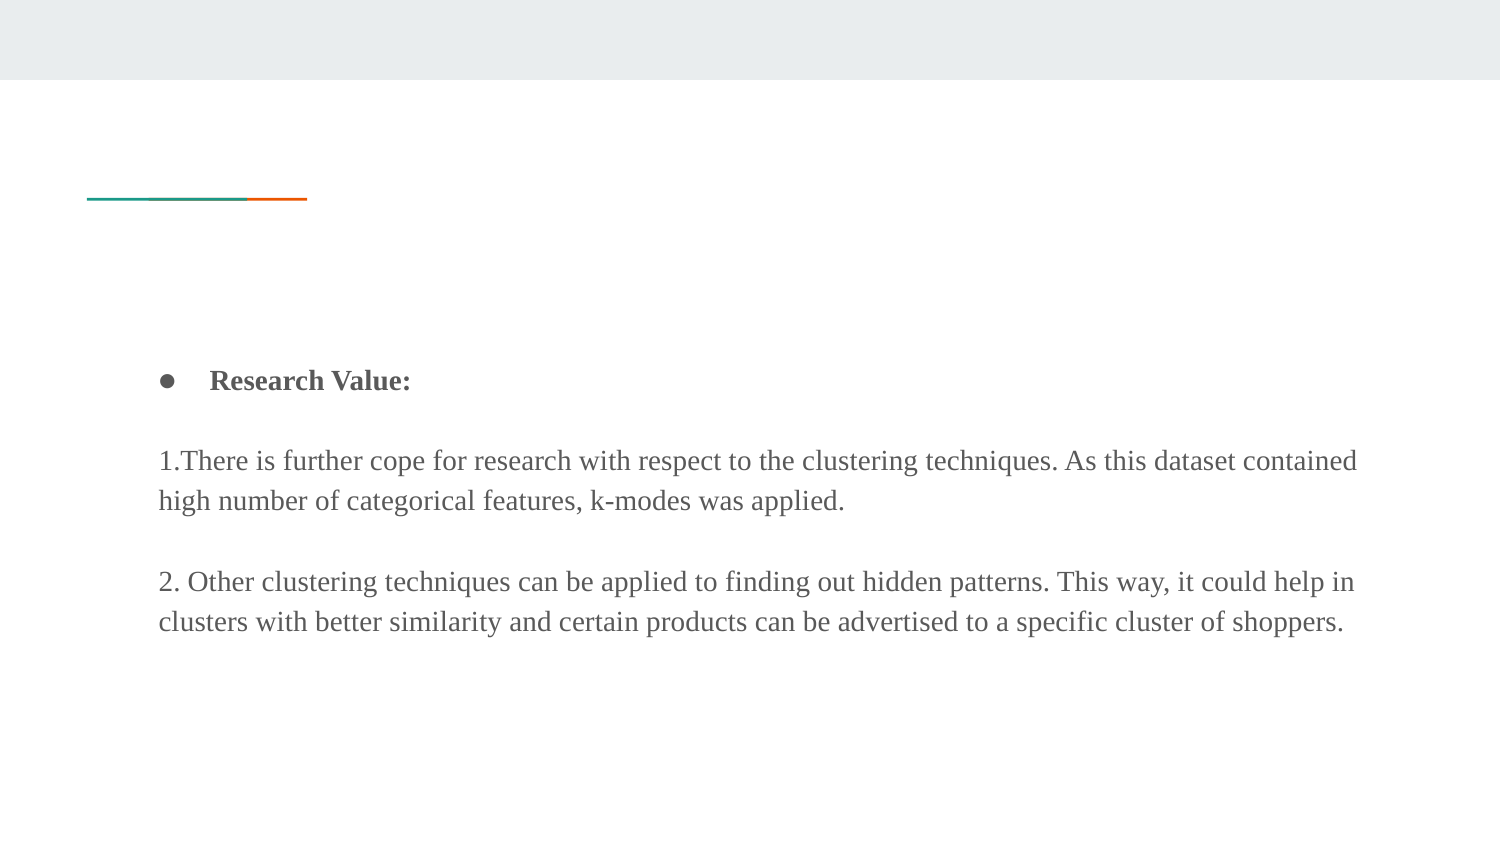

Research Value:

1.There is further cope for research with respect to the clustering techniques. As this dataset contained high number of categorical features, k-modes was applied.

2. Other clustering techniques can be applied to finding out hidden patterns. This way, it could help in clusters with better similarity and certain products can be advertised to a specific cluster of shoppers.